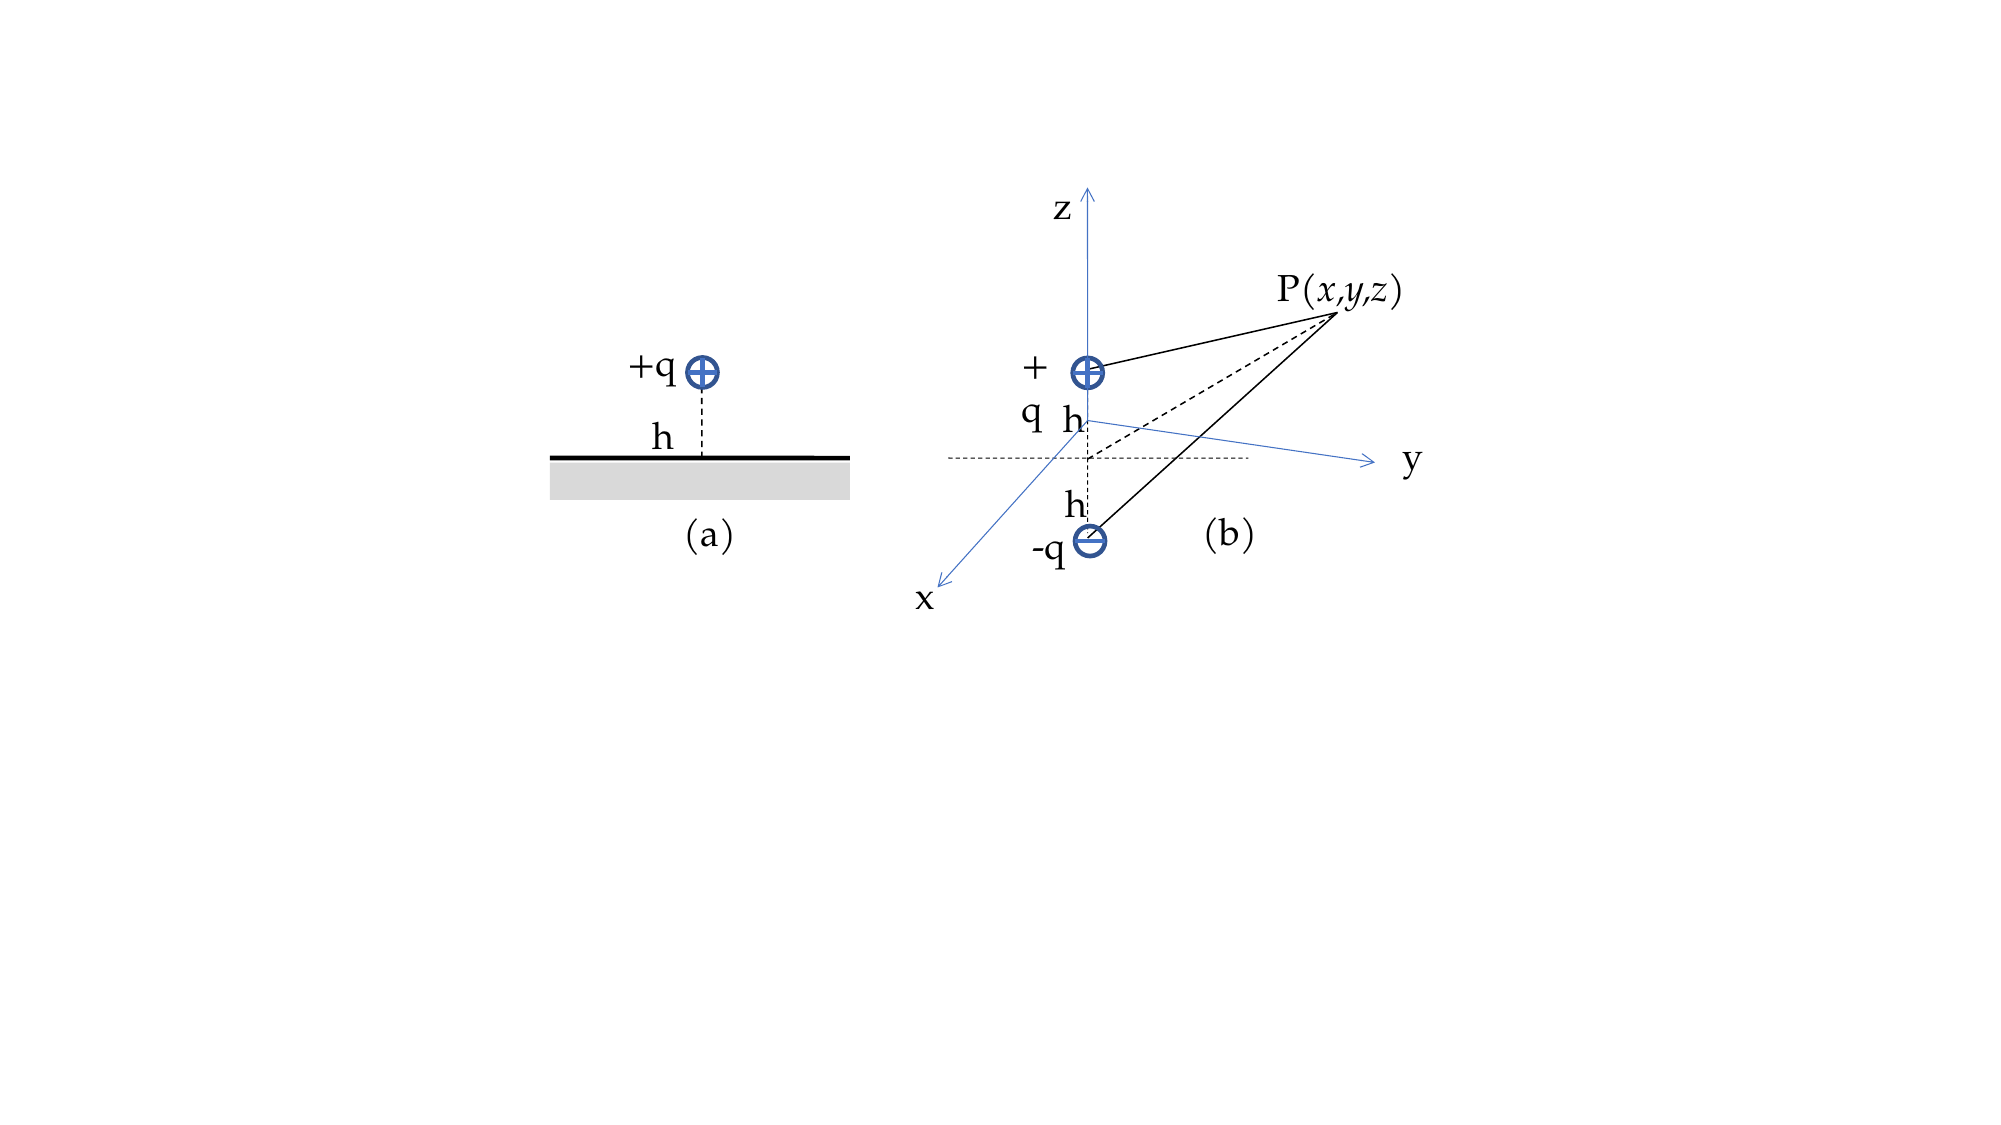

z
P(x,y,z)

+q
+q

h
h
y

h
(b)
(a)
-q

x